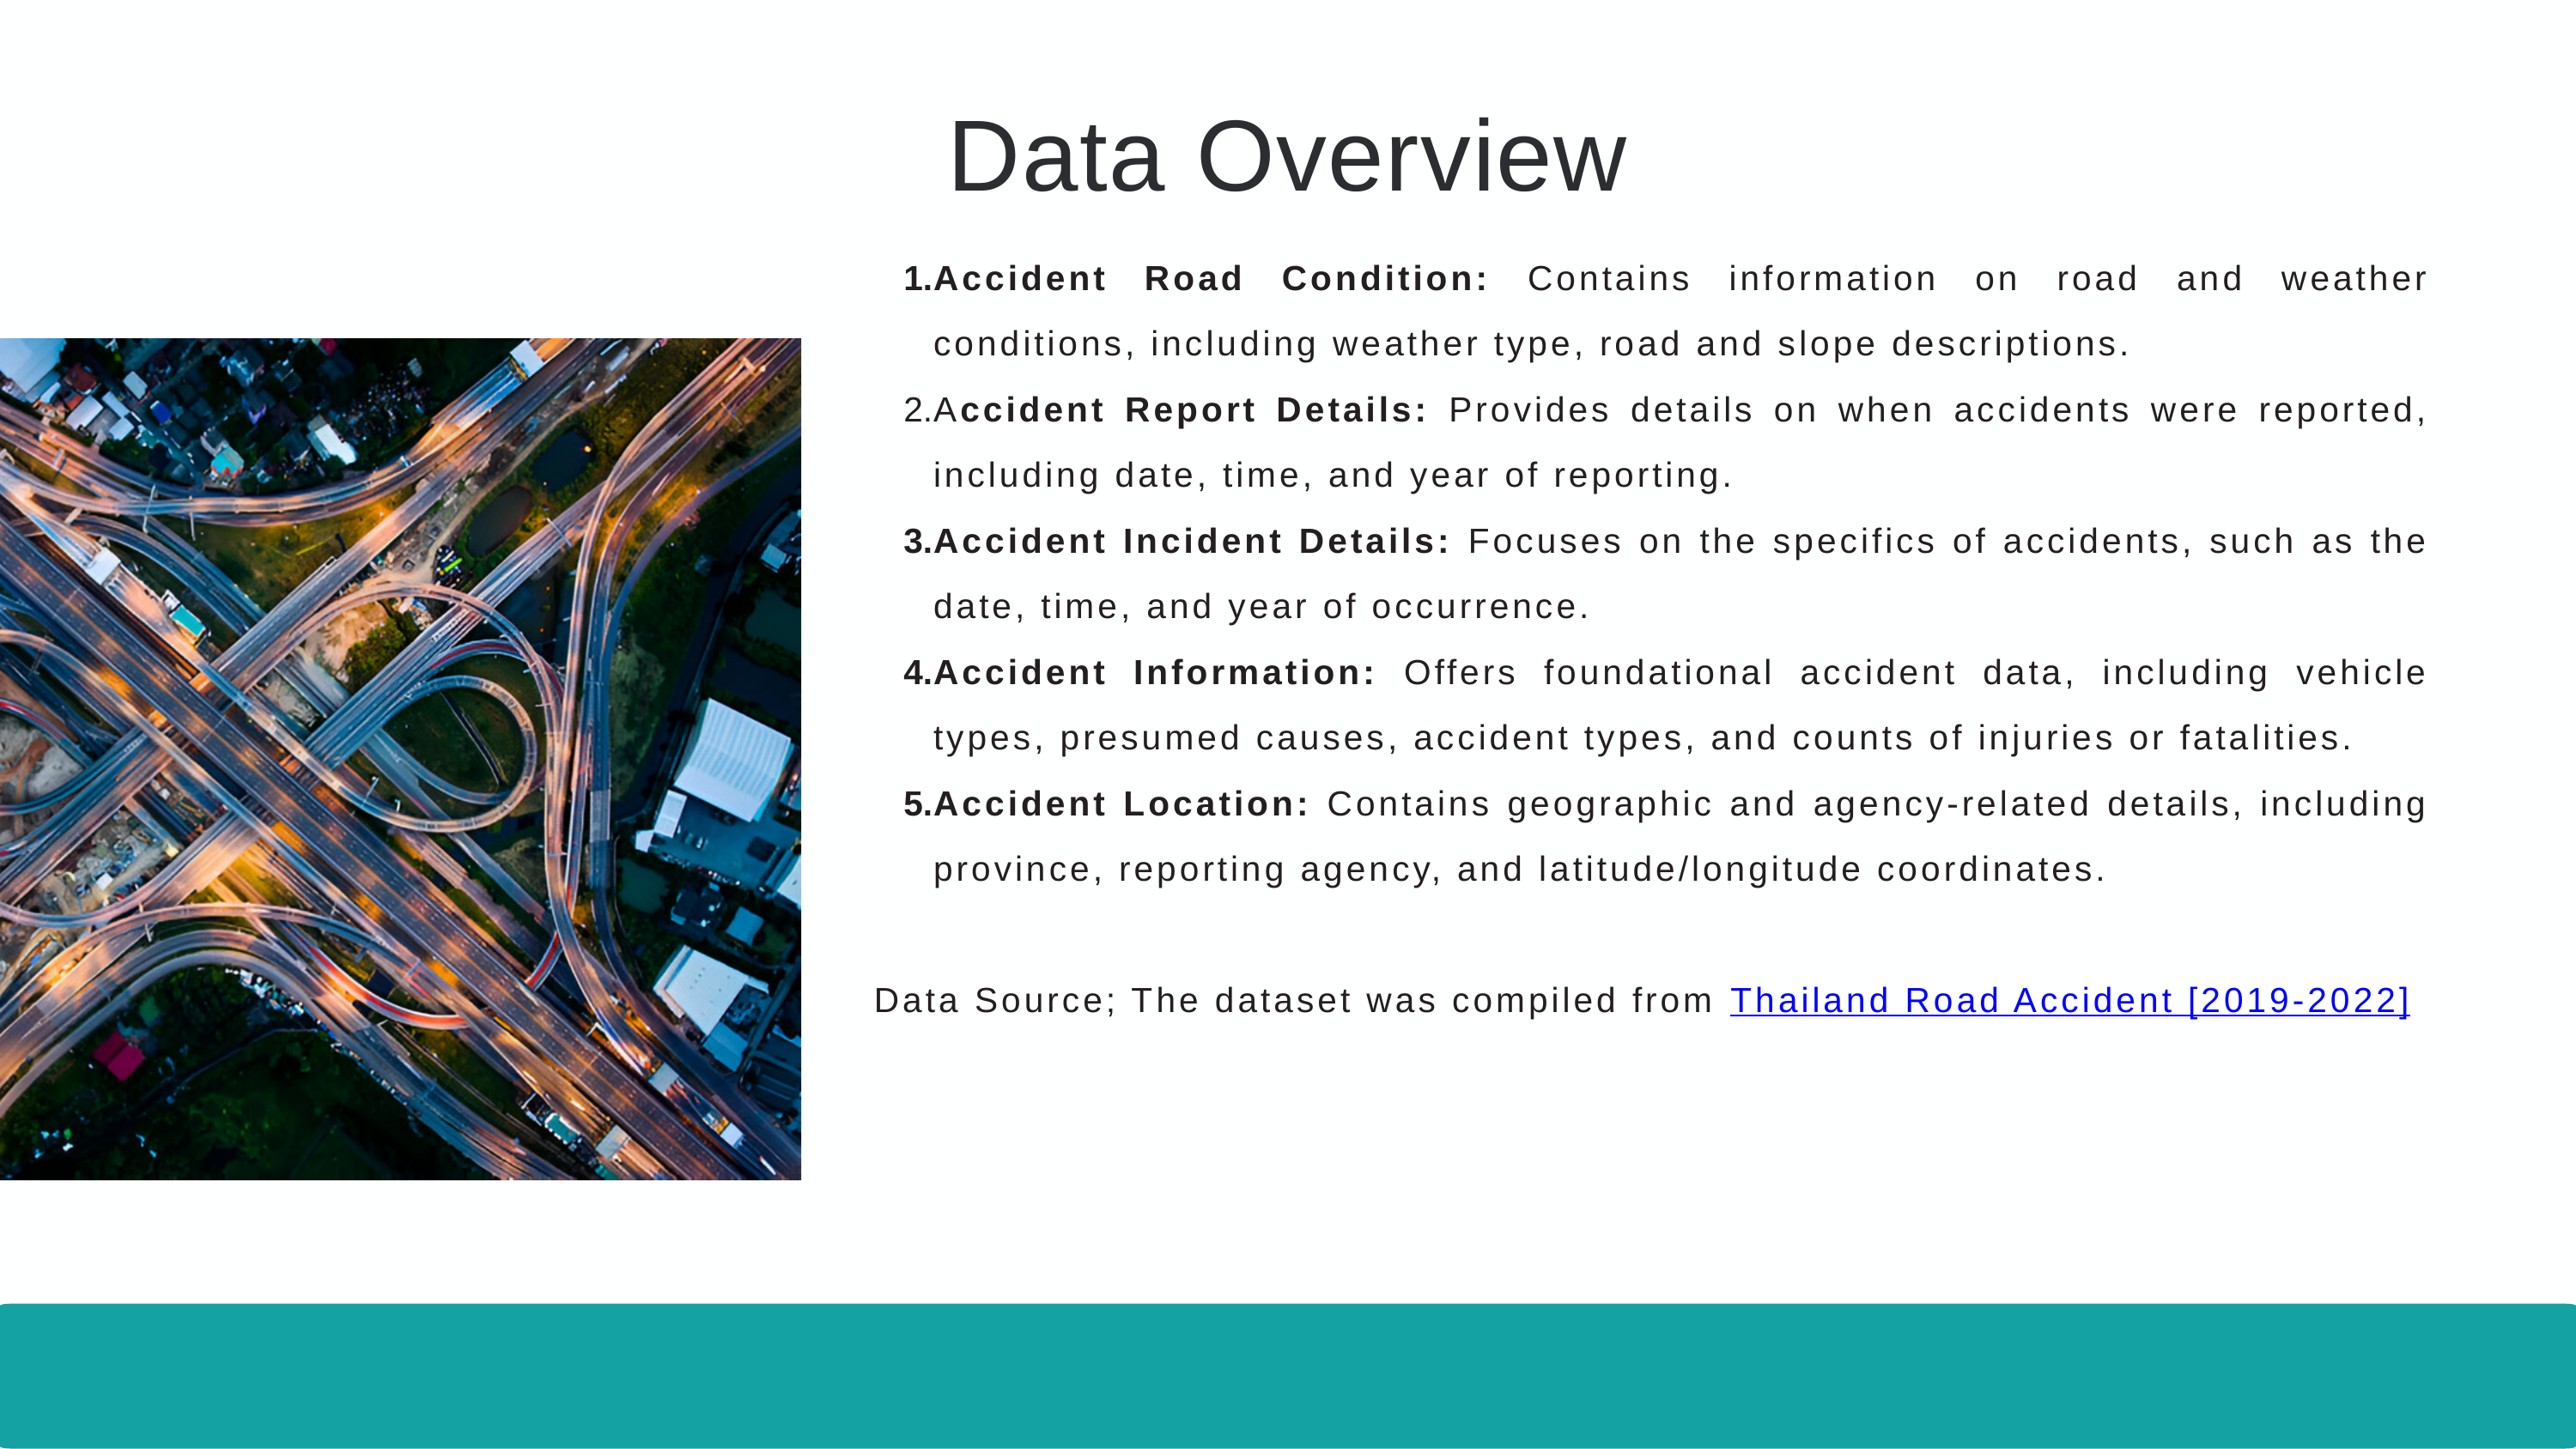

Data Overview
Accident Road Condition: Contains information on road and weather conditions, including weather type, road and slope descriptions.
Accident Report Details: Provides details on when accidents were reported, including date, time, and year of reporting.
Accident Incident Details: Focuses on the specifics of accidents, such as the date, time, and year of occurrence.
Accident Information: Offers foundational accident data, including vehicle types, presumed causes, accident types, and counts of injuries or fatalities.
Accident Location: Contains geographic and agency-related details, including province, reporting agency, and latitude/longitude coordinates.

Data Source; The dataset was compiled from Thailand Road Accident [2019-2022]